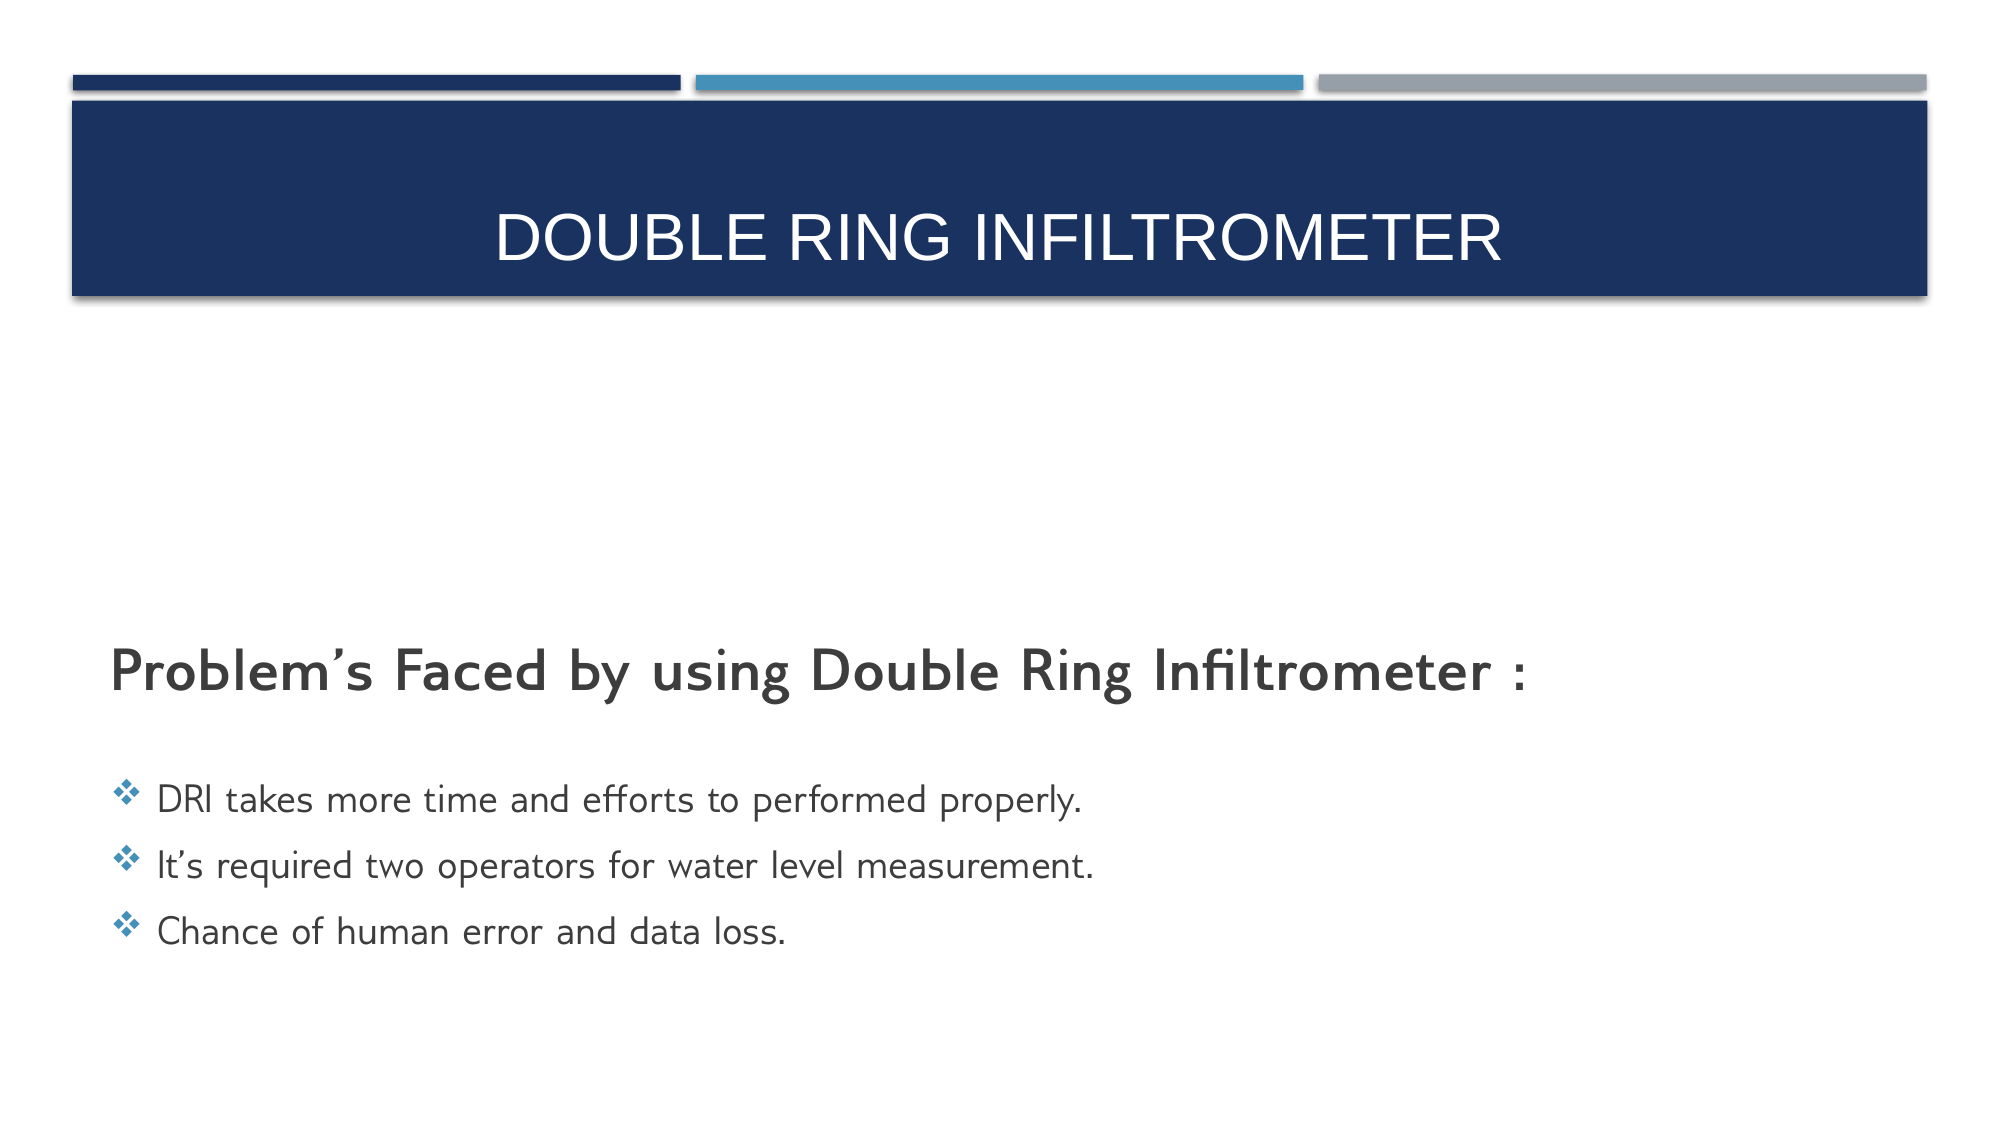

# Double Ring Infiltrometer

Problem’s Faced by using Double Ring Infiltrometer :

DRI takes more time and efforts to performed properly.
It’s required two operators for water level measurement.
Chance of human error and data loss.